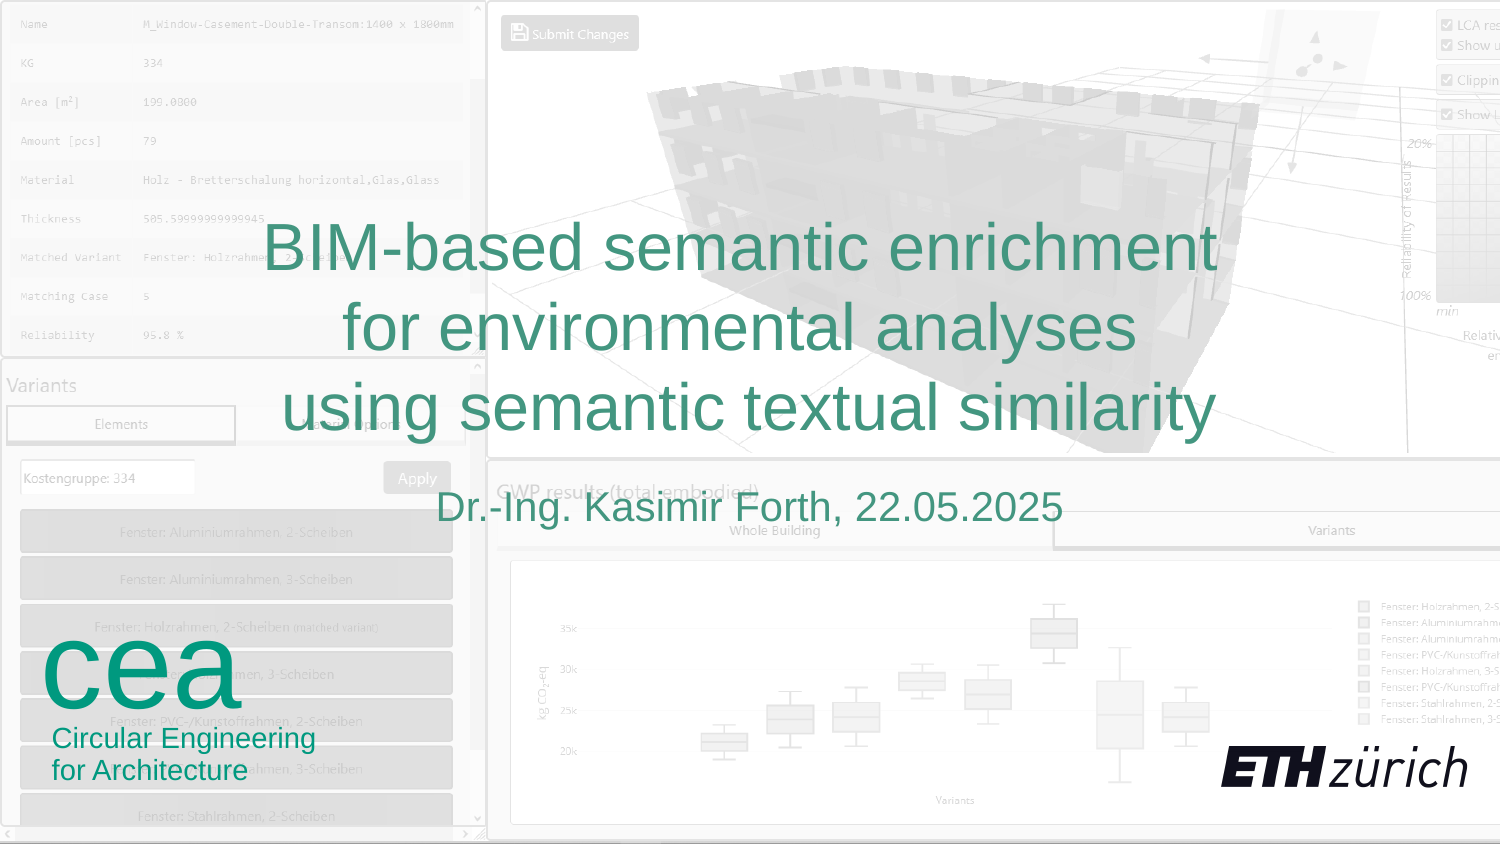

# BIM-based semantic enrichment for environmental analyses using semantic textual similarity
Dr.-Ing. Kasimir Forth, 22.05.2025